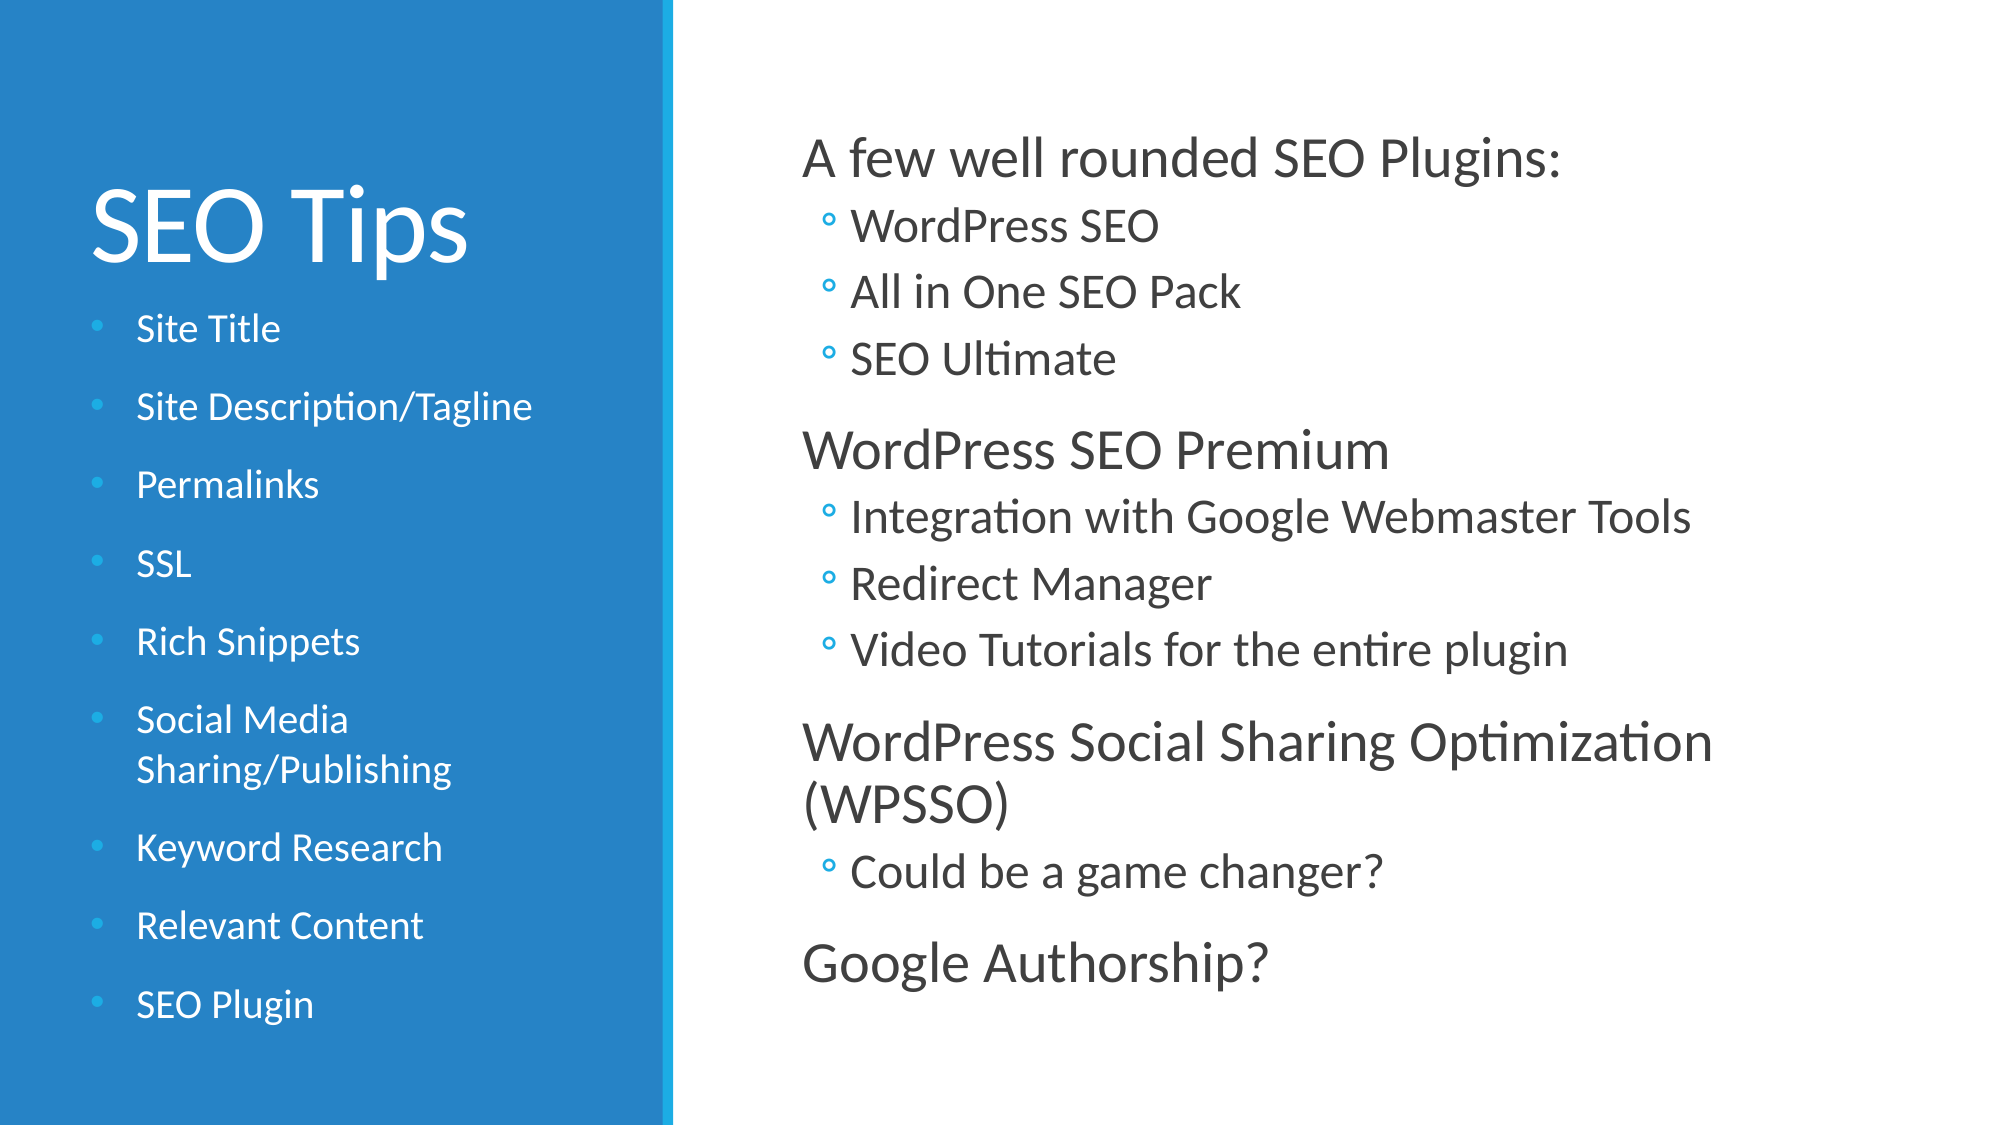

# SEO Tips
A few well rounded SEO Plugins:
WordPress SEO
All in One SEO Pack
SEO Ultimate
WordPress SEO Premium
Integration with Google Webmaster Tools
Redirect Manager
Video Tutorials for the entire plugin
WordPress Social Sharing Optimization (WPSSO)
Could be a game changer?
Google Authorship?
Site Title
Site Description/Tagline
Permalinks
SSL
Rich Snippets
Social Media Sharing/Publishing
Keyword Research
Relevant Content
SEO Plugin